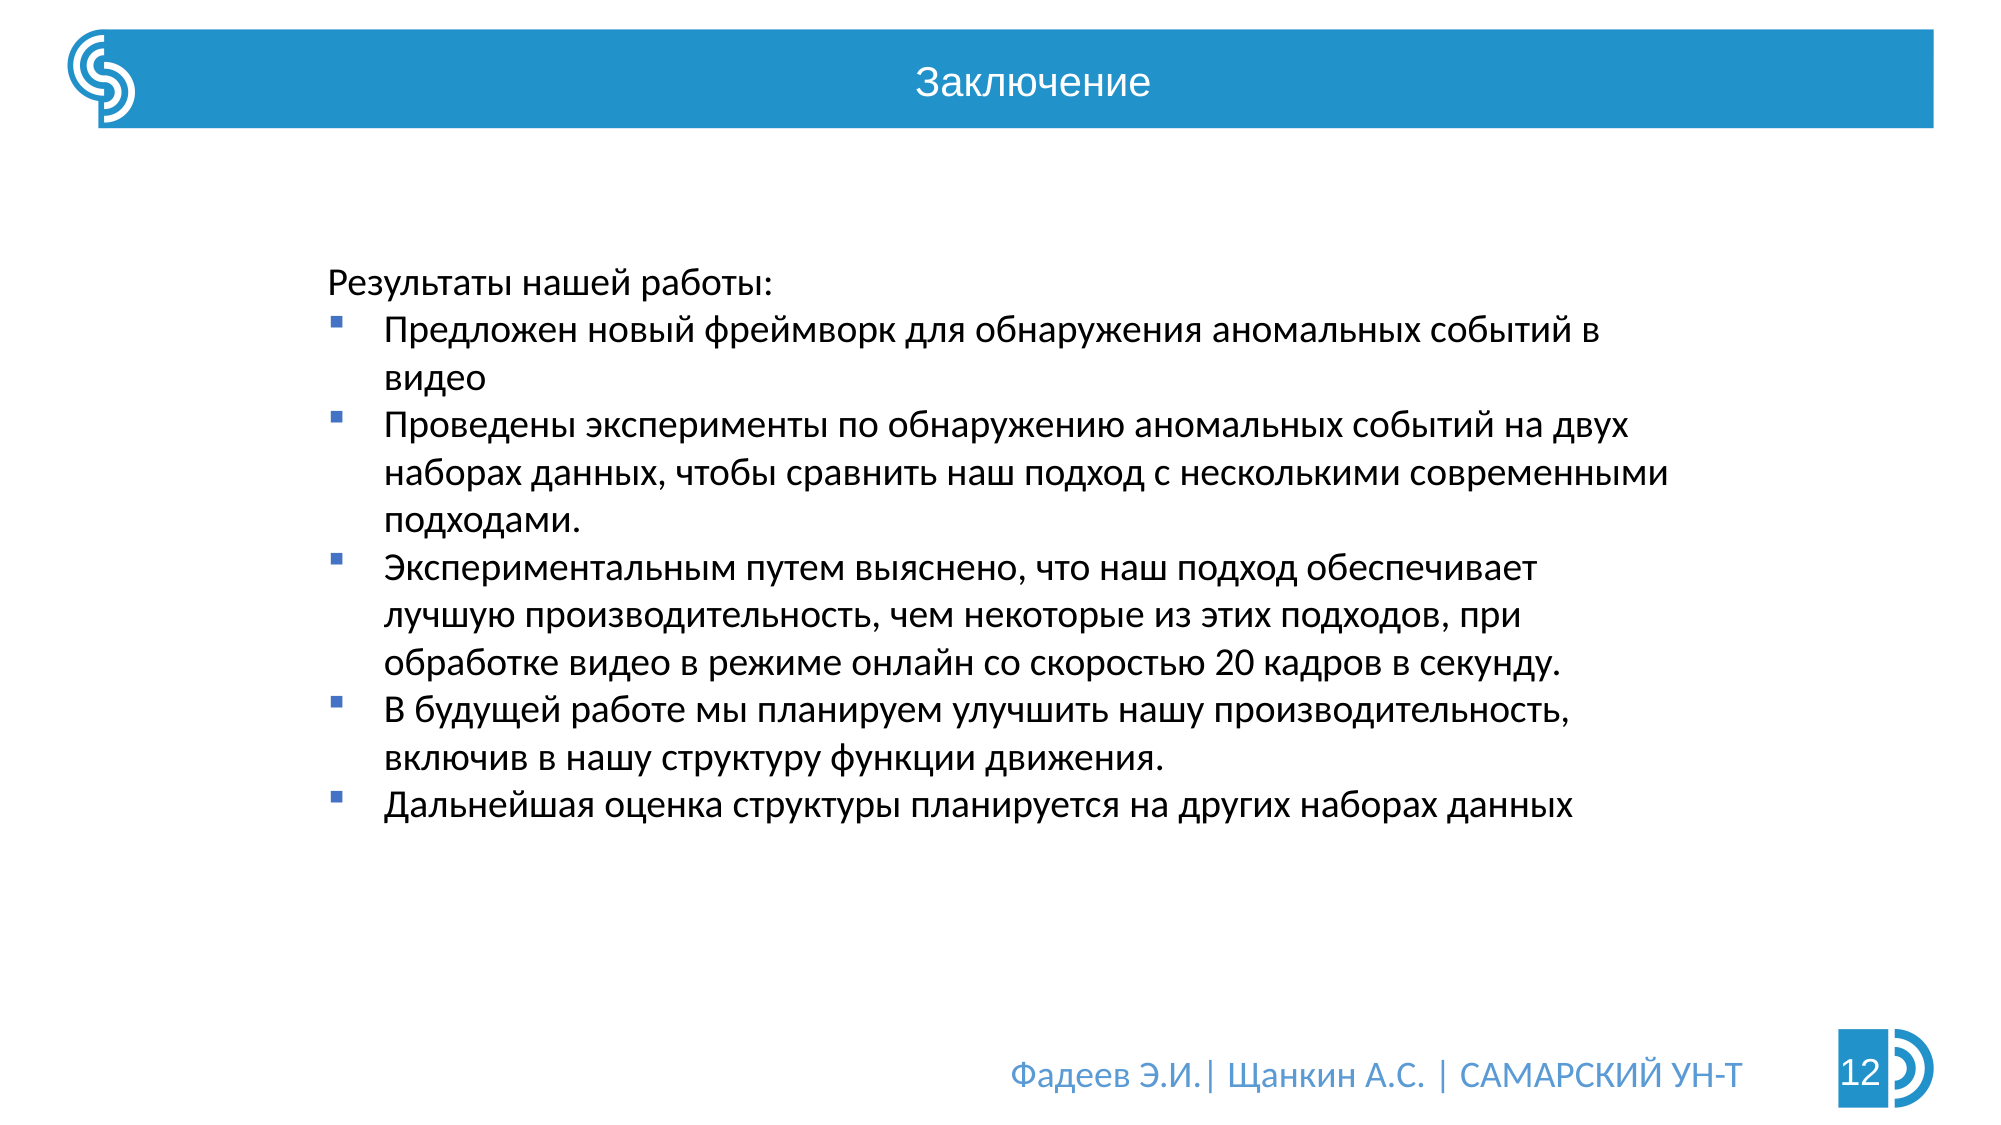

Заключение
Результаты нашей работы:
Предложен новый фреймворк для обнаружения аномальных событий в видео
Проведены эксперименты по обнаружению аномальных событий на двух наборах данных, чтобы сравнить наш подход с несколькими современными подходами.
Экспериментальным путем выяснено, что наш подход обеспечивает лучшую производительность, чем некоторые из этих подходов, при обработке видео в режиме онлайн со скоростью 20 кадров в секунду.
В будущей работе мы планируем улучшить нашу производительность, включив в нашу структуру функции движения.
Дальнейшая оценка структуры планируется на других наборах данных

12
Фадеев Э.И.| Щанкин А.С. | САМАРСКИЙ УН-Т